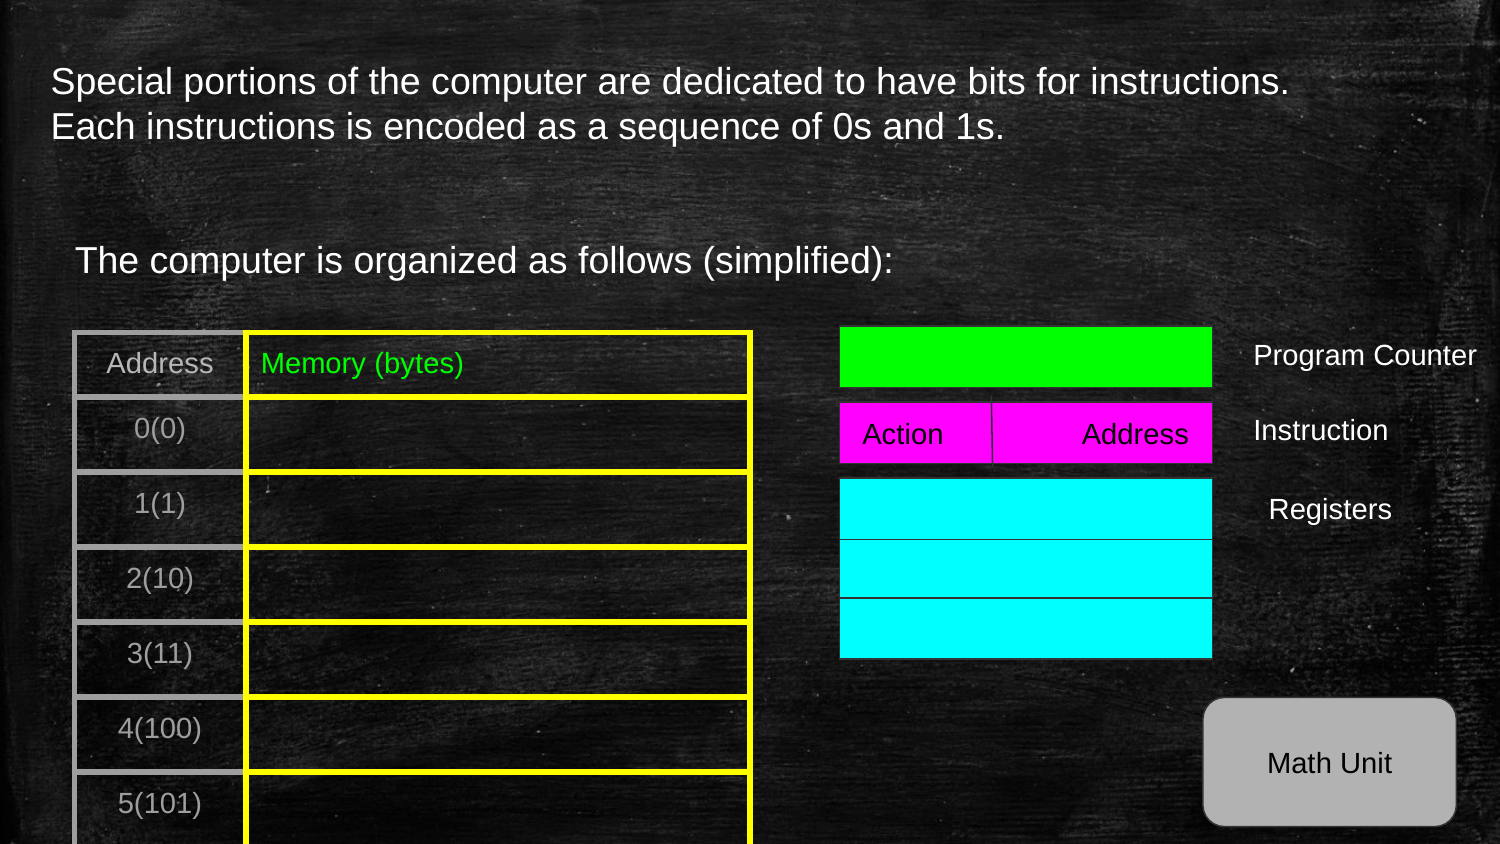

Special portions of the computer are dedicated to have bits for instructions.
Each instructions is encoded as a sequence of 0s and 1s.
The computer is organized as follows (simplified):
Program Counter

| Address | Memory (bytes) |
| --- | --- |
| 0(0) |  |
| 1(1) |  |
| 2(10) |  |
| 3(11) |  |
| 4(100) |  |
| 5(101) |  |
Instruction
Action                 Address
Registers

Math Unit